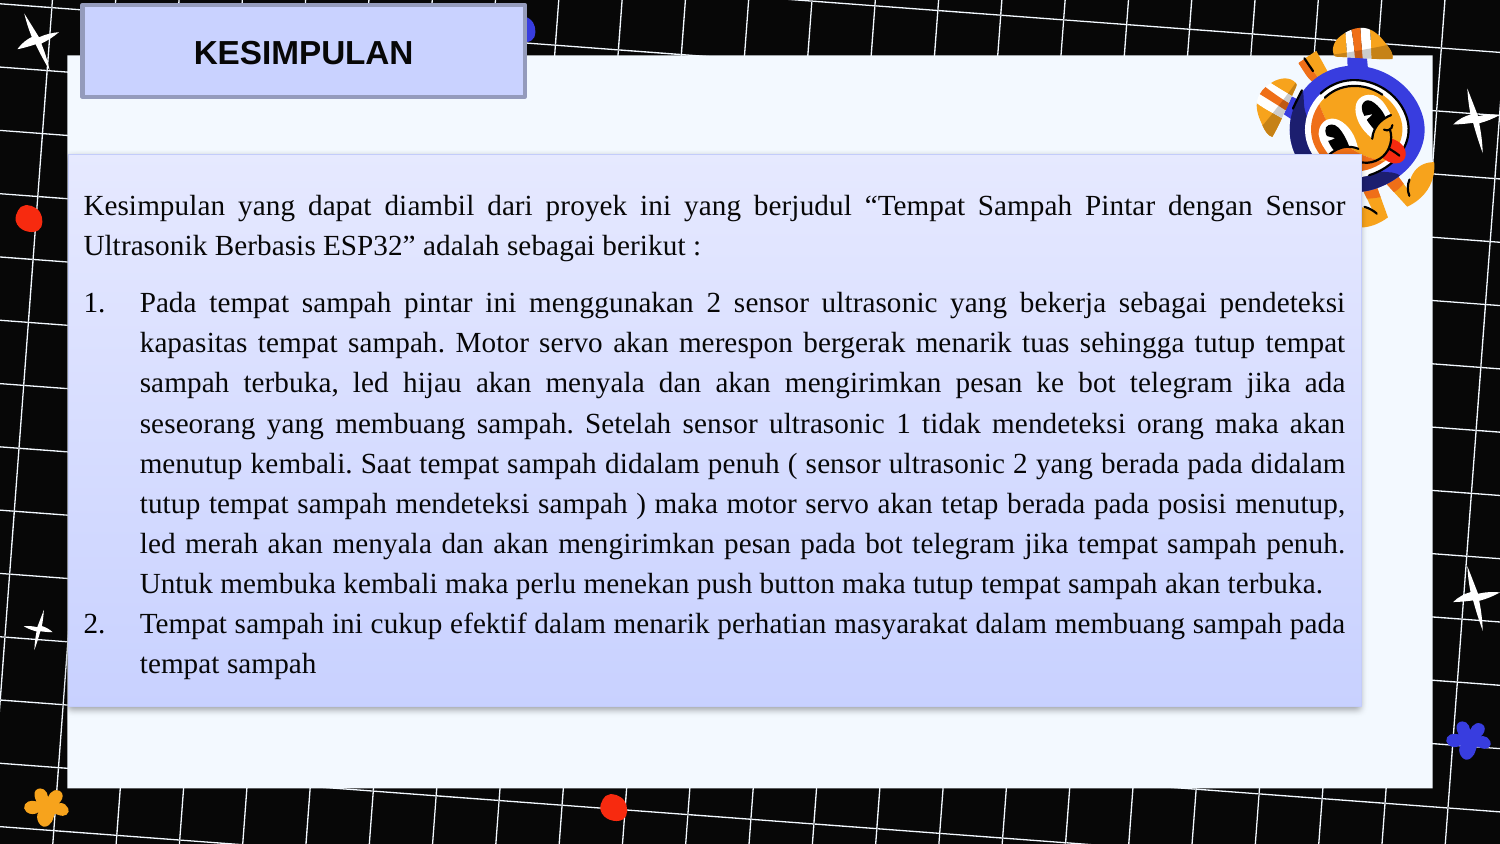

KESIMPULAN

Kesimpulan yang dapat diambil dari proyek ini yang berjudul “Tempat Sampah Pintar dengan Sensor Ultrasonik Berbasis ESP32” adalah sebagai berikut :
Pada tempat sampah pintar ini menggunakan 2 sensor ultrasonic yang bekerja sebagai pendeteksi kapasitas tempat sampah. Motor servo akan merespon bergerak menarik tuas sehingga tutup tempat sampah terbuka, led hijau akan menyala dan akan mengirimkan pesan ke bot telegram jika ada seseorang yang membuang sampah. Setelah sensor ultrasonic 1 tidak mendeteksi orang maka akan menutup kembali. Saat tempat sampah didalam penuh ( sensor ultrasonic 2 yang berada pada didalam tutup tempat sampah mendeteksi sampah ) maka motor servo akan tetap berada pada posisi menutup, led merah akan menyala dan akan mengirimkan pesan pada bot telegram jika tempat sampah penuh. Untuk membuka kembali maka perlu menekan push button maka tutup tempat sampah akan terbuka.
Tempat sampah ini cukup efektif dalam menarik perhatian masyarakat dalam membuang sampah pada tempat sampah